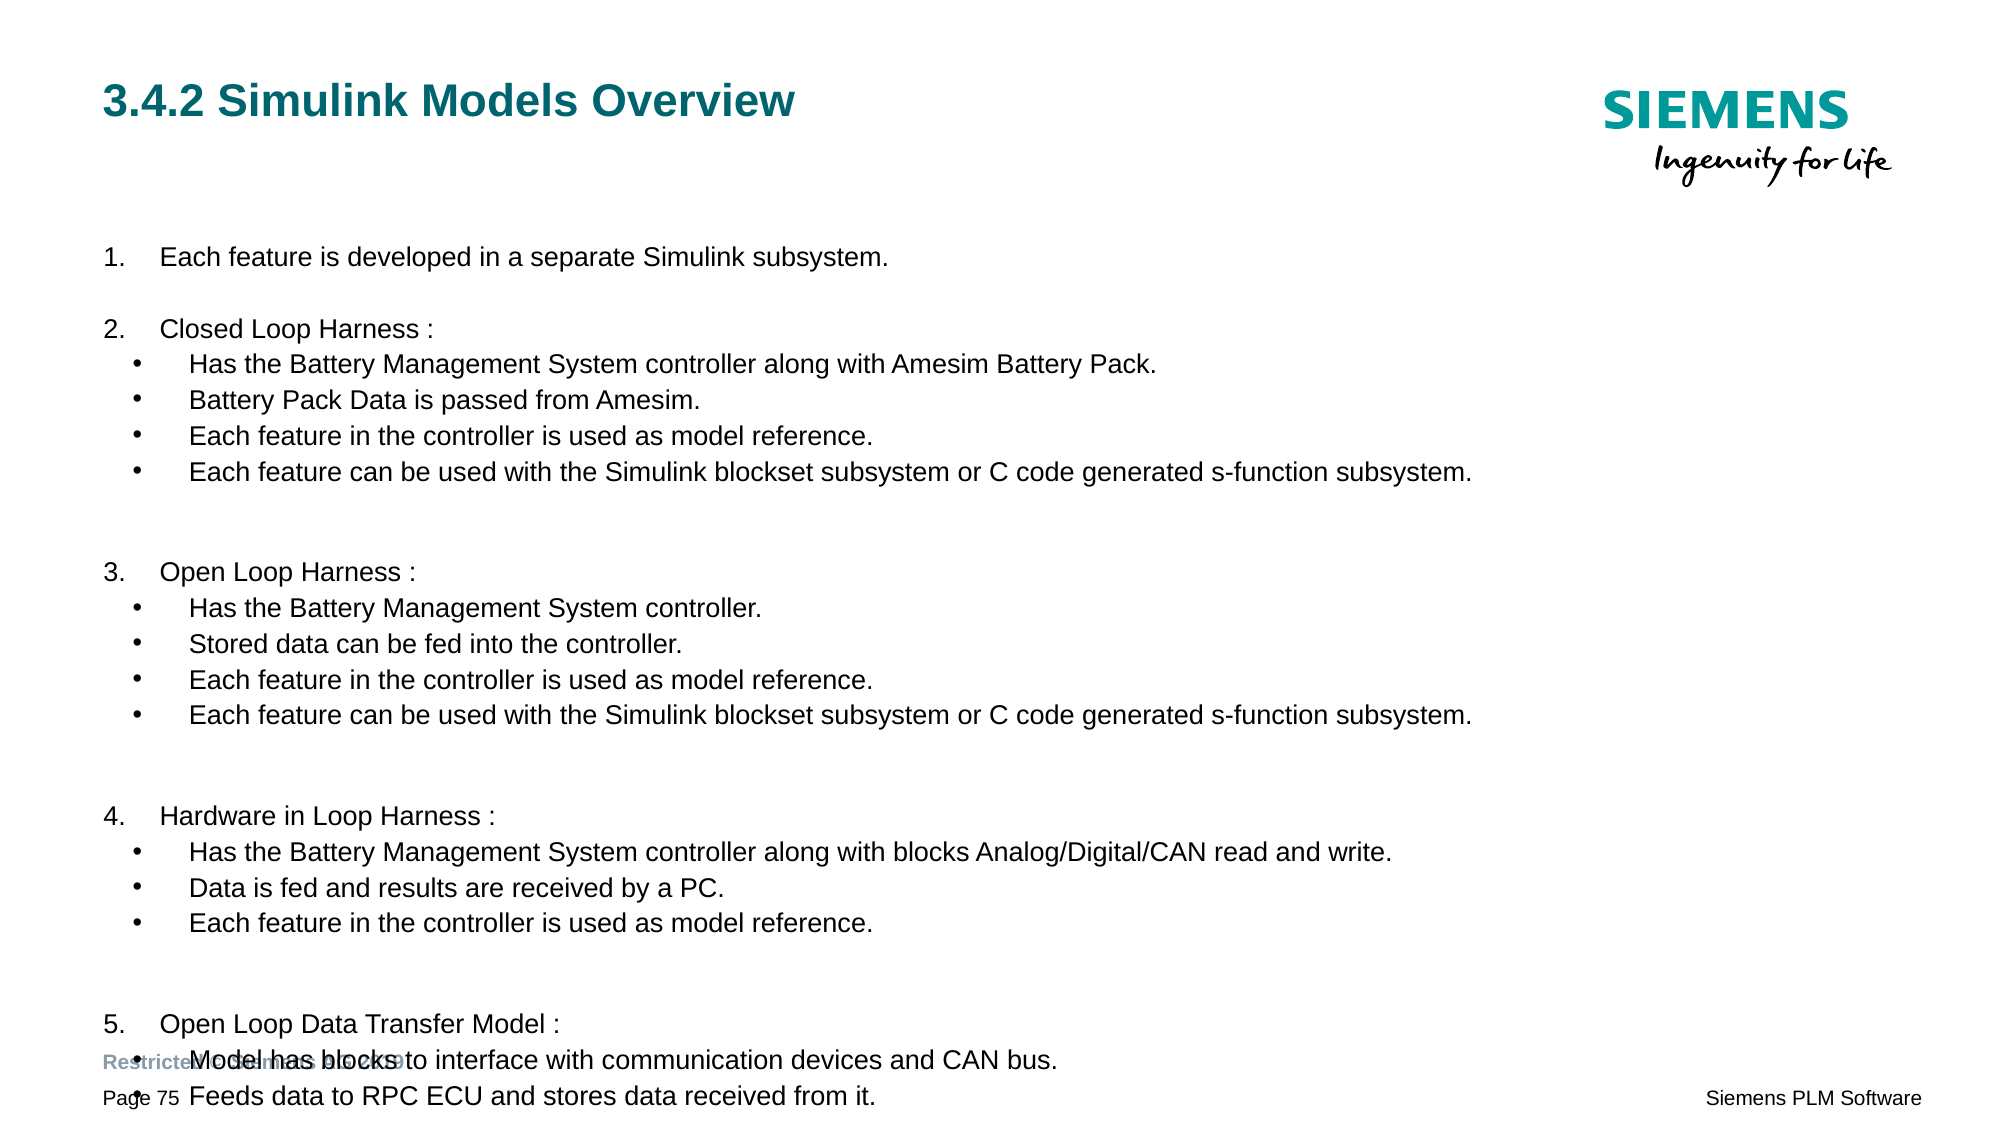

# 3.4.2 Simulink Models Overview
Each feature is developed in a separate Simulink subsystem.

Closed Loop Harness :
Has the Battery Management System controller along with Amesim Battery Pack.
Battery Pack Data is passed from Amesim.
Each feature in the controller is used as model reference.
Each feature can be used with the Simulink blockset subsystem or C code generated s-function subsystem.

Open Loop Harness :
Has the Battery Management System controller.
Stored data can be fed into the controller.
Each feature in the controller is used as model reference.
Each feature can be used with the Simulink blockset subsystem or C code generated s-function subsystem.

Hardware in Loop Harness :
Has the Battery Management System controller along with blocks Analog/Digital/CAN read and write.
Data is fed and results are received by a PC.
Each feature in the controller is used as model reference.

Open Loop Data Transfer Model :
Model has blocks to interface with communication devices and CAN bus.
Feeds data to RPC ECU and stores data received from it.